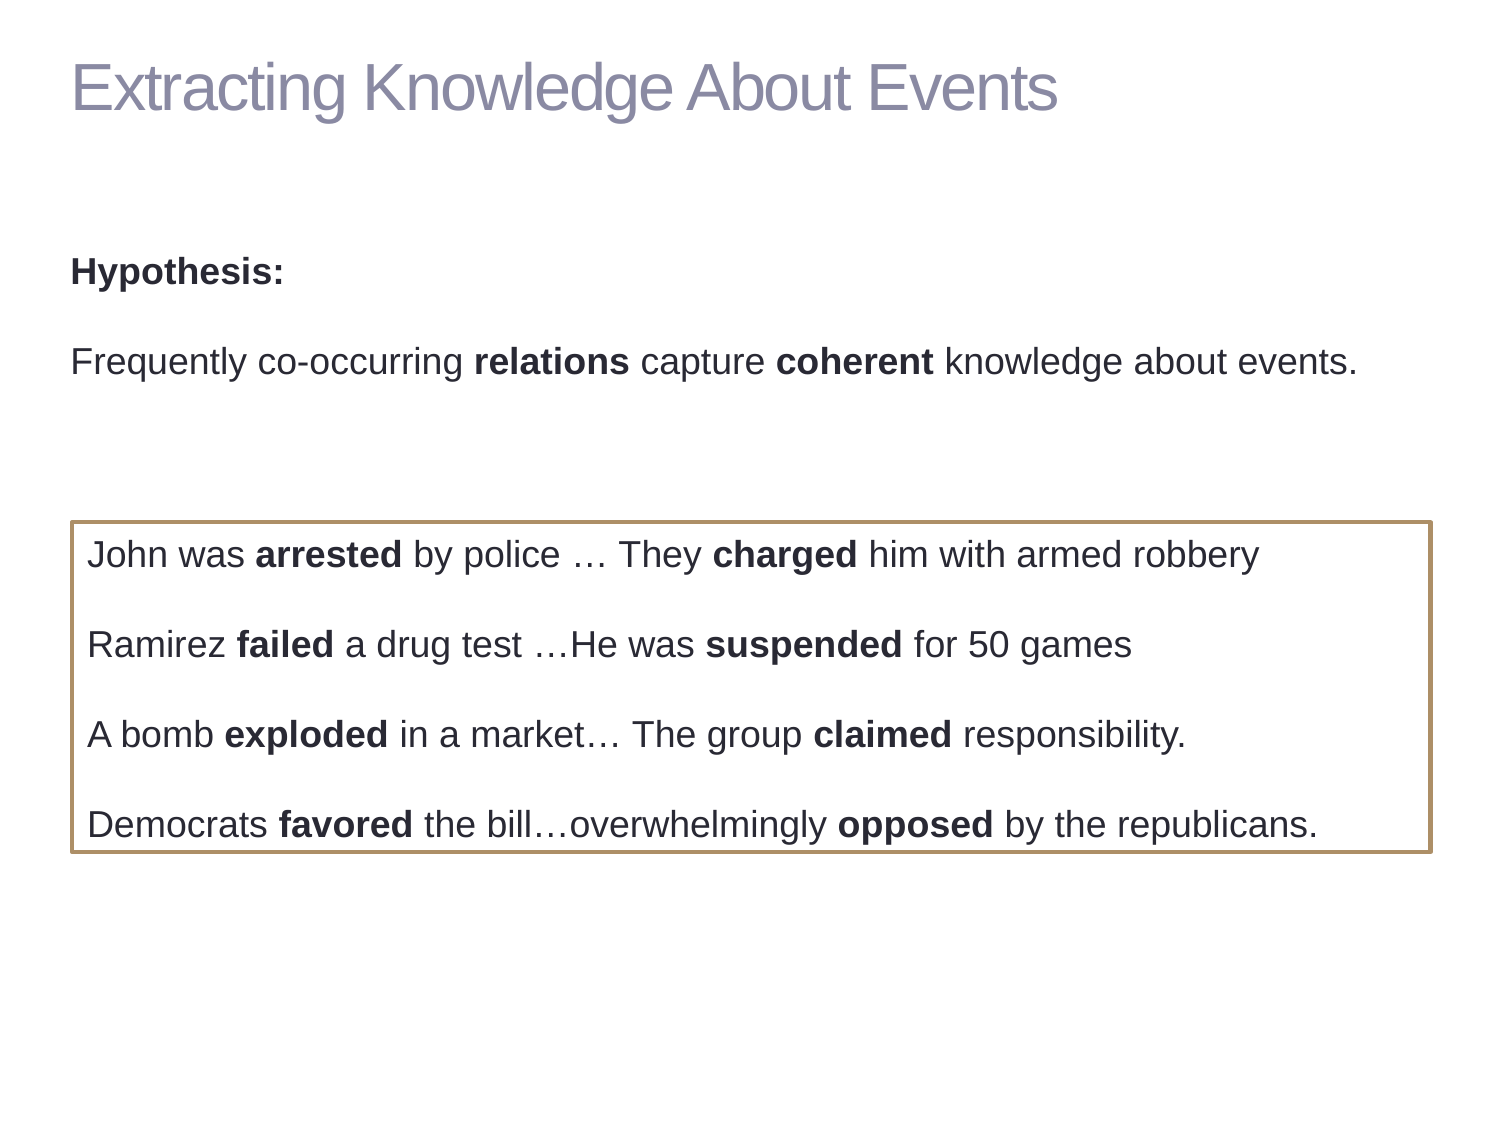

# Extracting Knowledge About Events
Hypothesis:

Frequently co-occurring relations capture coherent knowledge about events.

John was arrested by police … They charged him with armed robbery

Ramirez failed a drug test …He was suspended for 50 games

A bomb exploded in a market… The group claimed responsibility.

Democrats favored the bill…overwhelmingly opposed by the republicans.